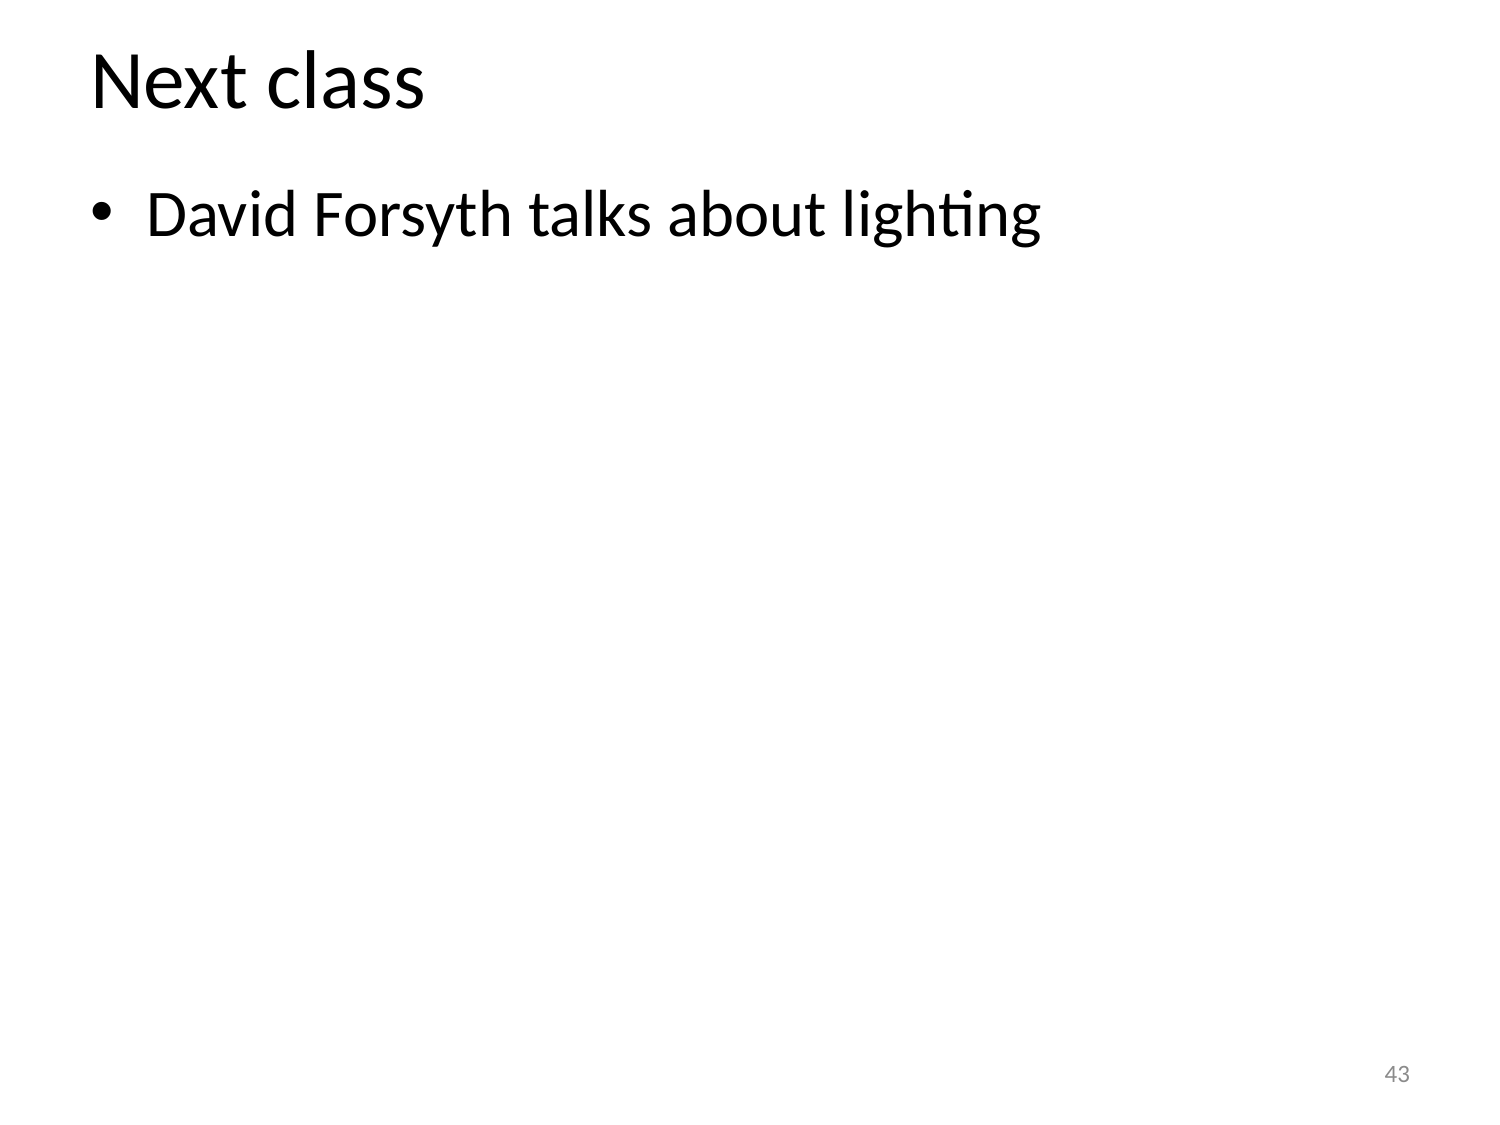

# Next class
David Forsyth talks about lighting

43